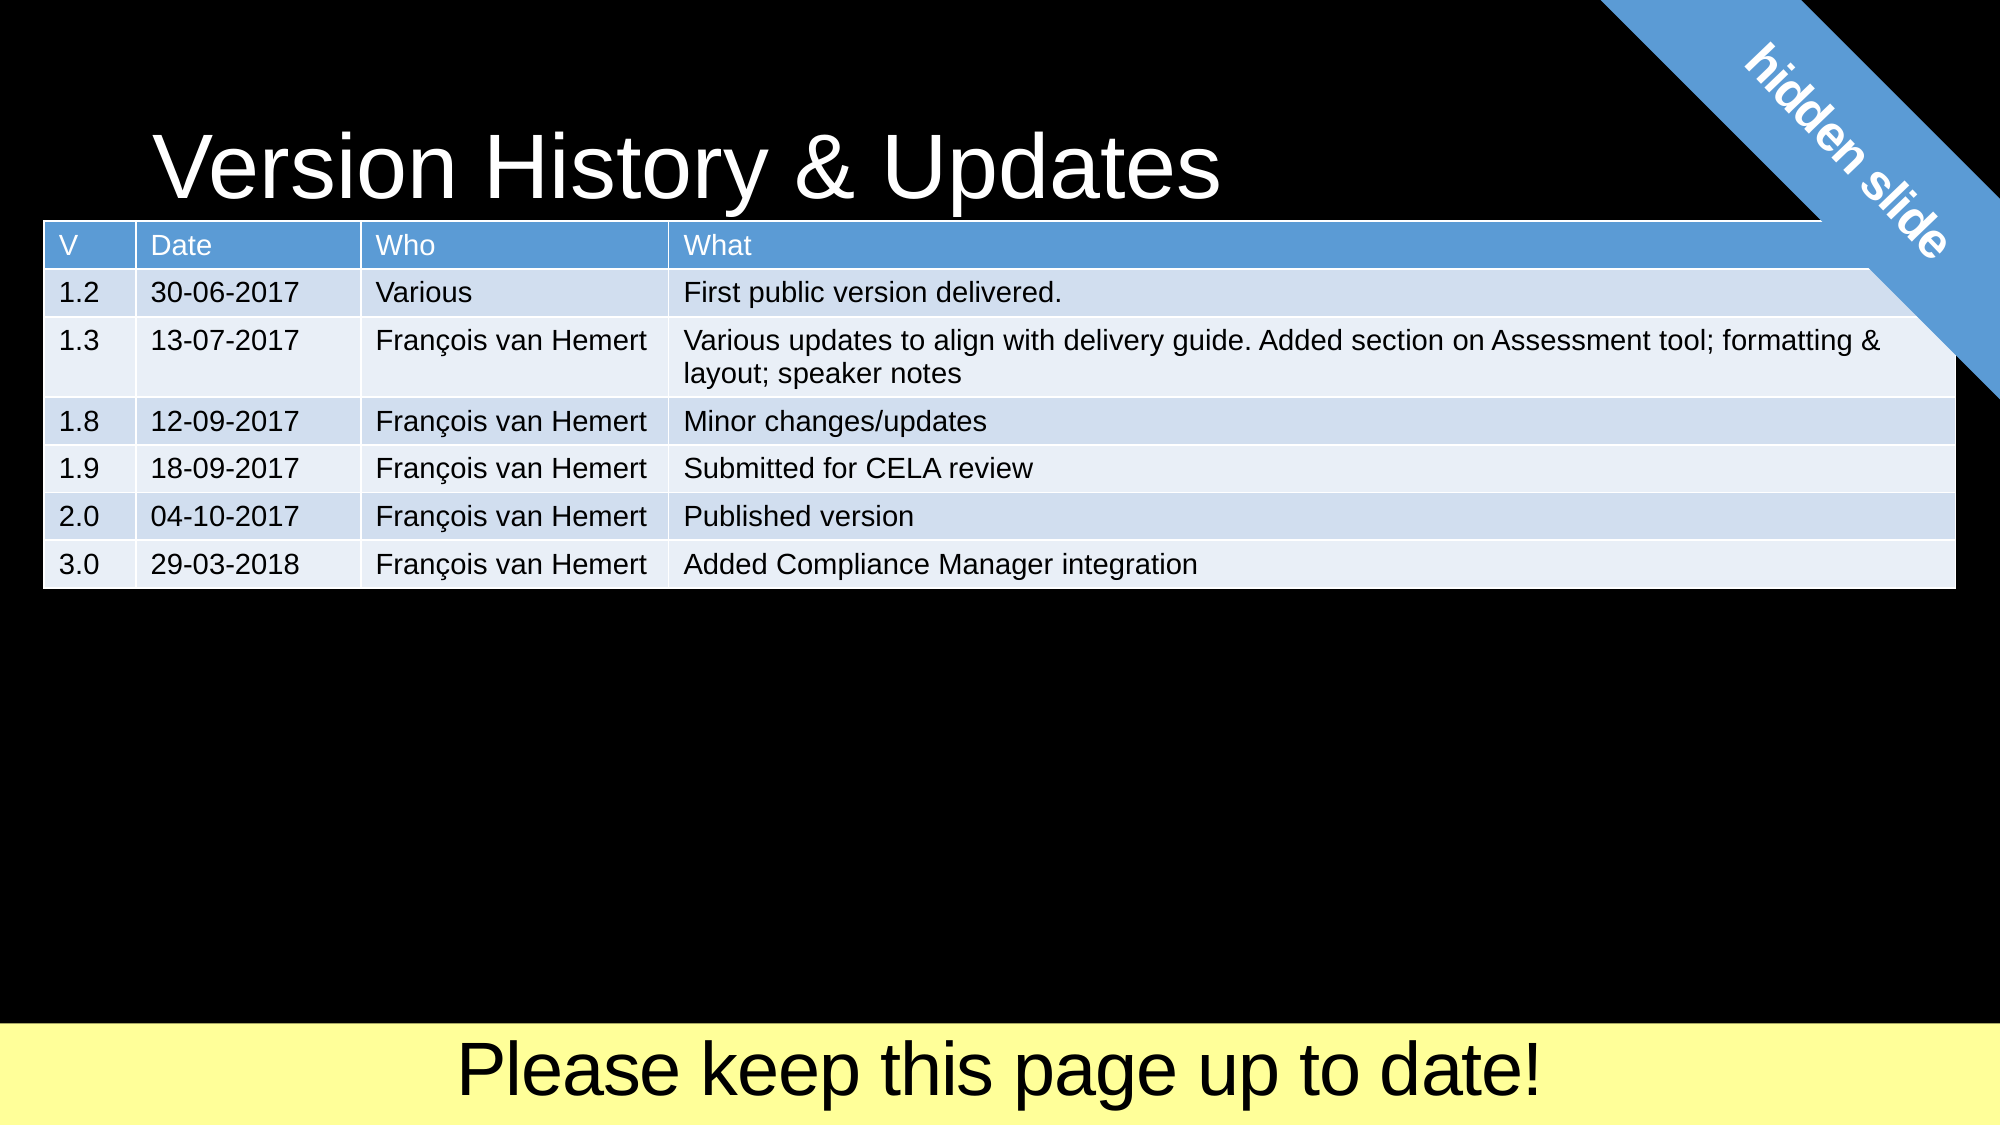

hidden slide
# Version History & Updates
| V | Date | Who | What |
| --- | --- | --- | --- |
| 1.2 | 30-06-2017 | Various | First public version delivered. |
| 1.3 | 13-07-2017 | François van Hemert | Various updates to align with delivery guide. Added section on Assessment tool; formatting & layout; speaker notes |
| 1.8 | 12-09-2017 | François van Hemert | Minor changes/updates |
| 1.9 | 18-09-2017 | François van Hemert | Submitted for CELA review |
| 2.0 | 04-10-2017 | François van Hemert | Published version |
| 3.0 | 29-03-2018 | François van Hemert | Added Compliance Manager integration |
Please keep this page up to date!